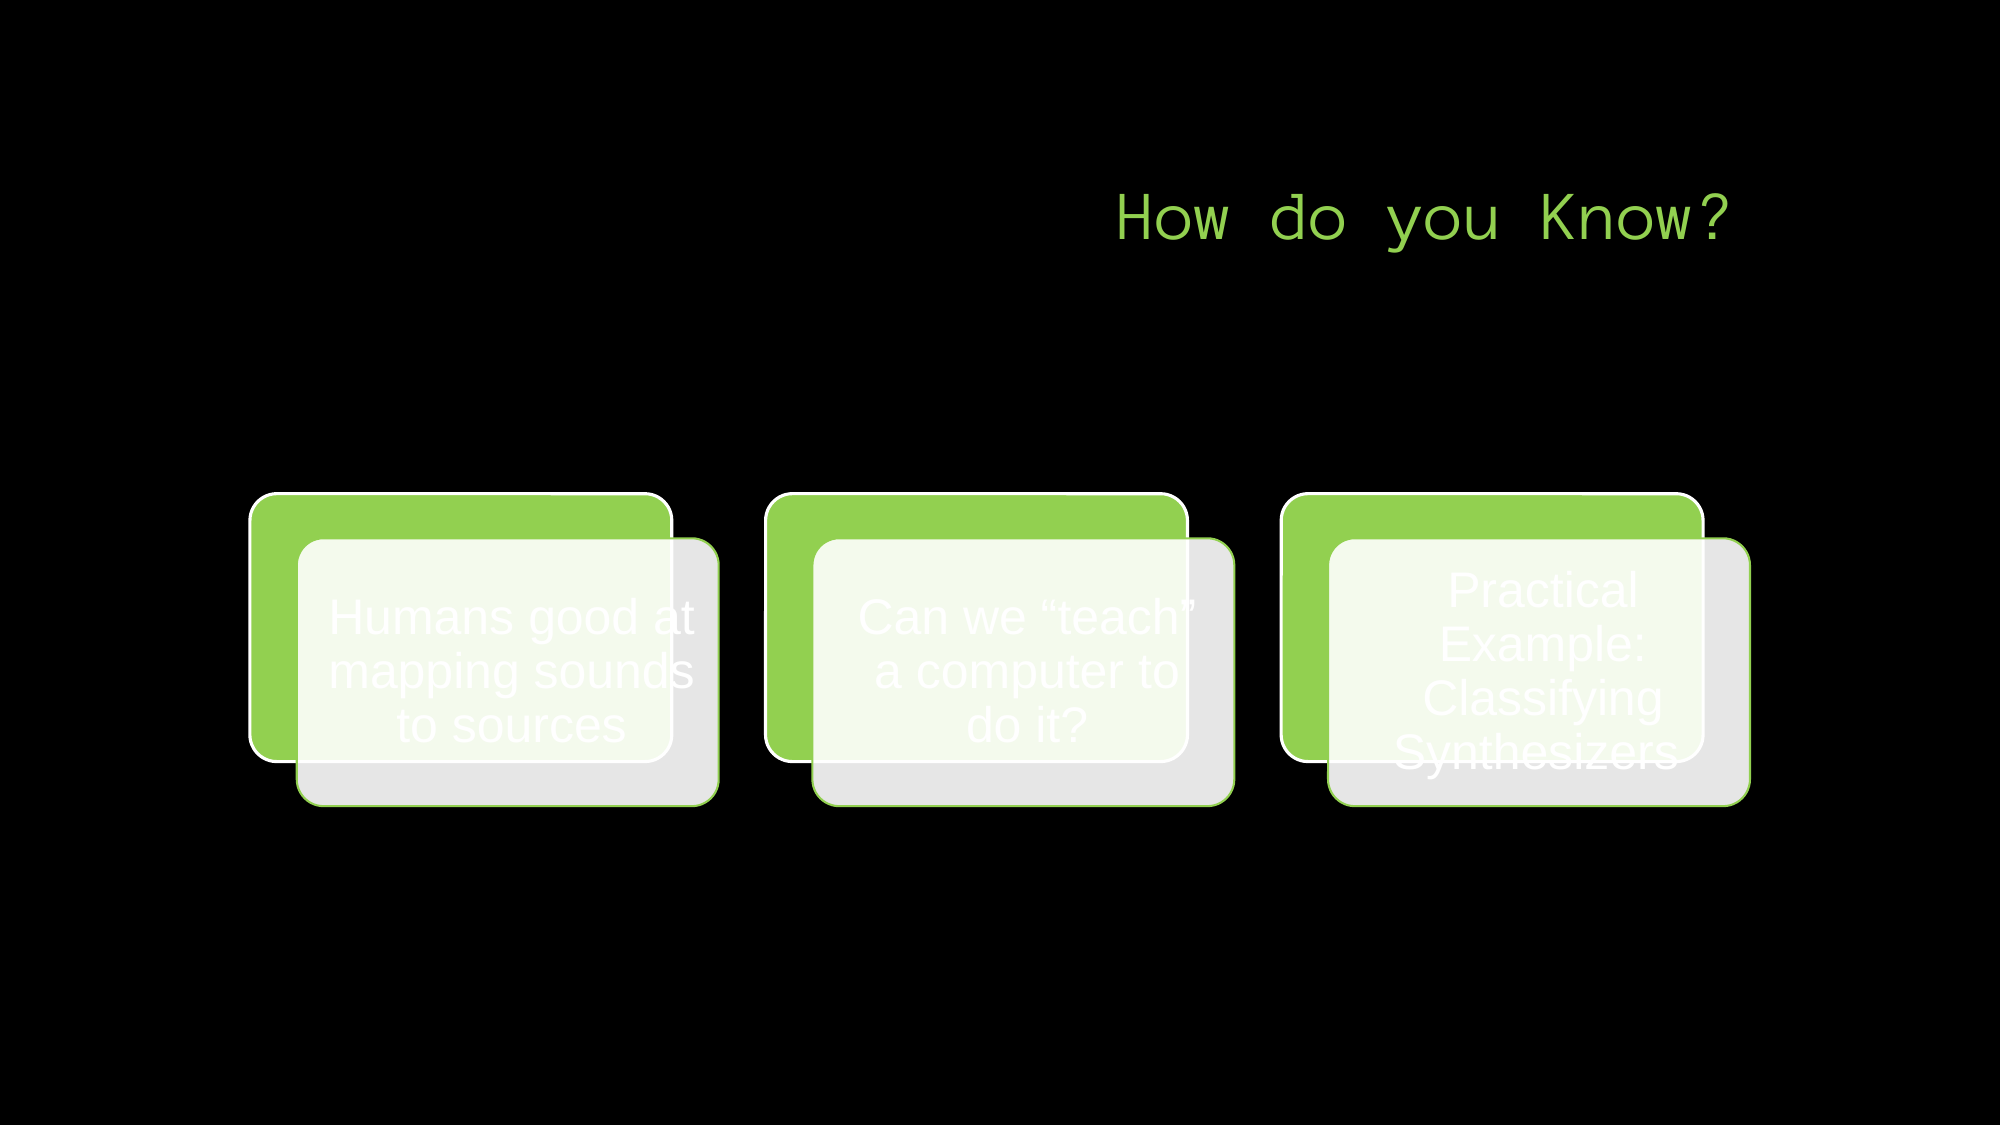

# How do you Know?
Humans good at mapping sounds to sources
Can we “teach” a computer to do it?
Practical Example: Classifying Synthesizers